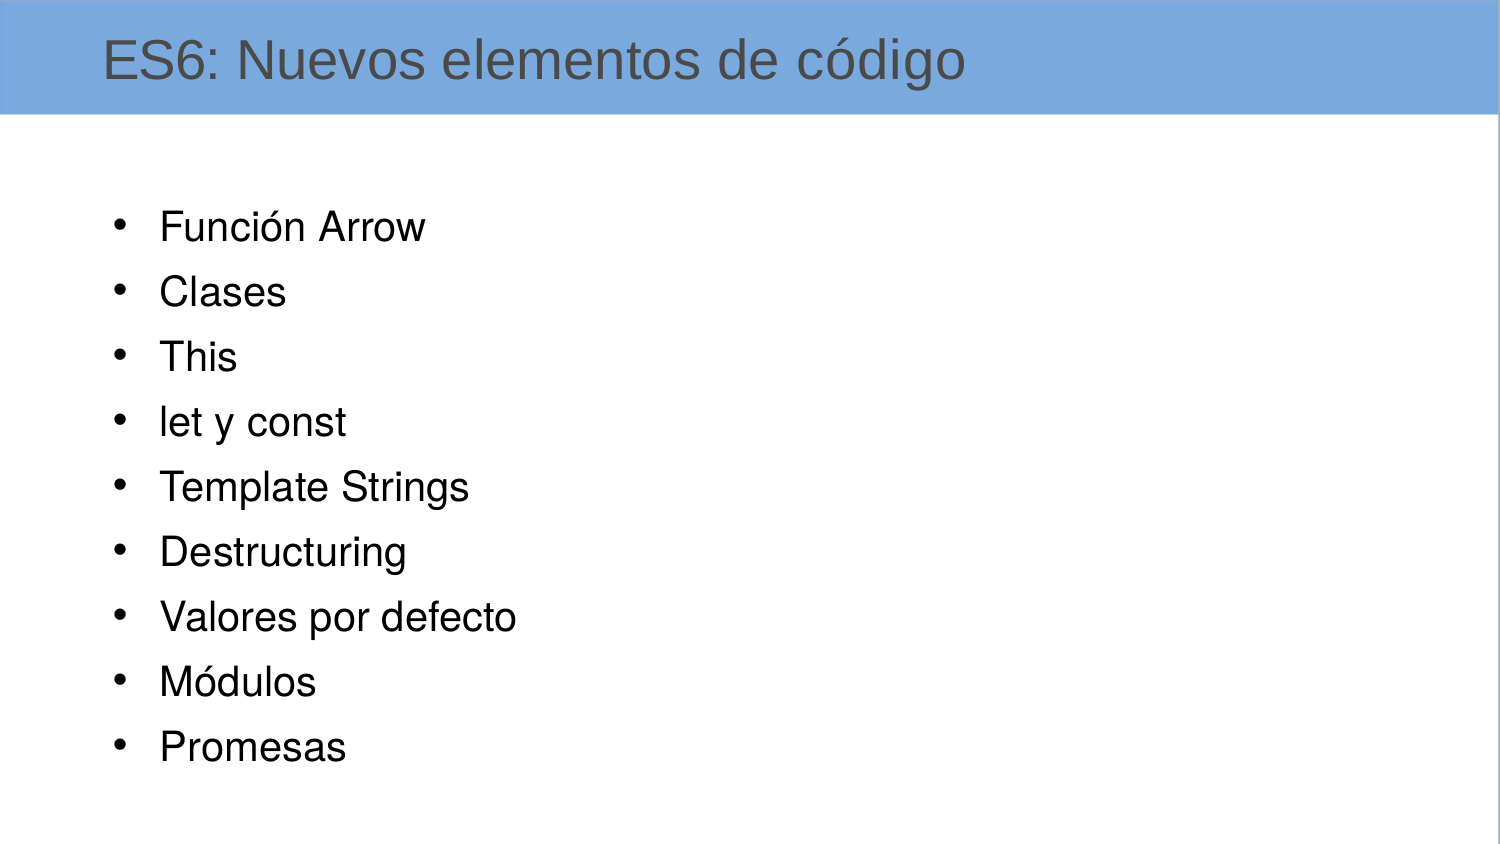

# ES6: Nuevos elementos de código
Función Arrow
Clases
This
let y const
Template Strings
Destructuring
Valores por defecto
Módulos
Promesas